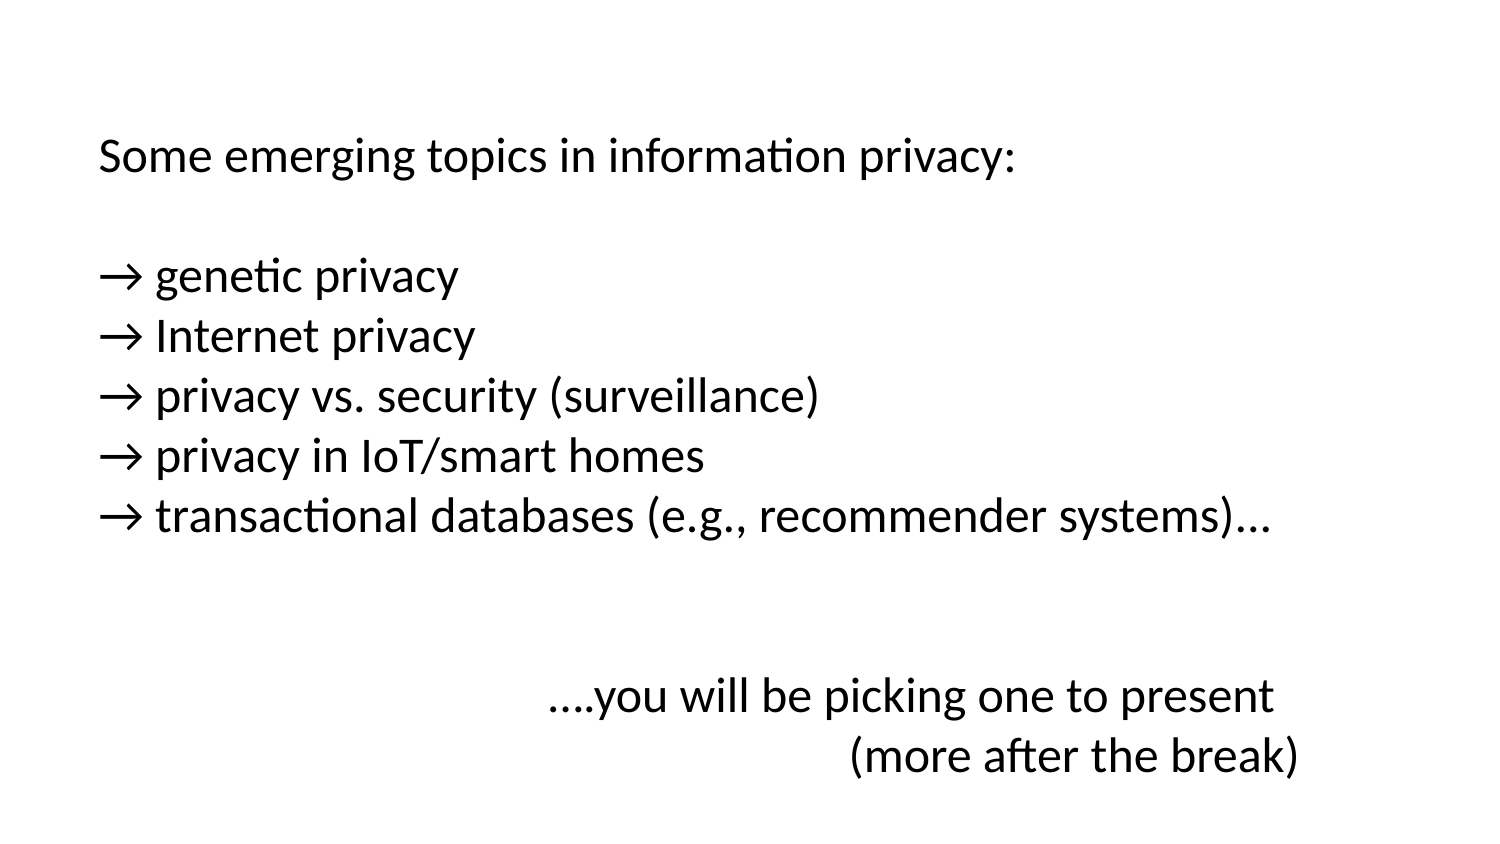

Some emerging topics in information privacy:

→ genetic privacy
→ Internet privacy
→ privacy vs. security (surveillance)
→ privacy in IoT/smart homes
→ transactional databases (e.g., recommender systems)...

			….you will be picking one to present 						(more after the break)